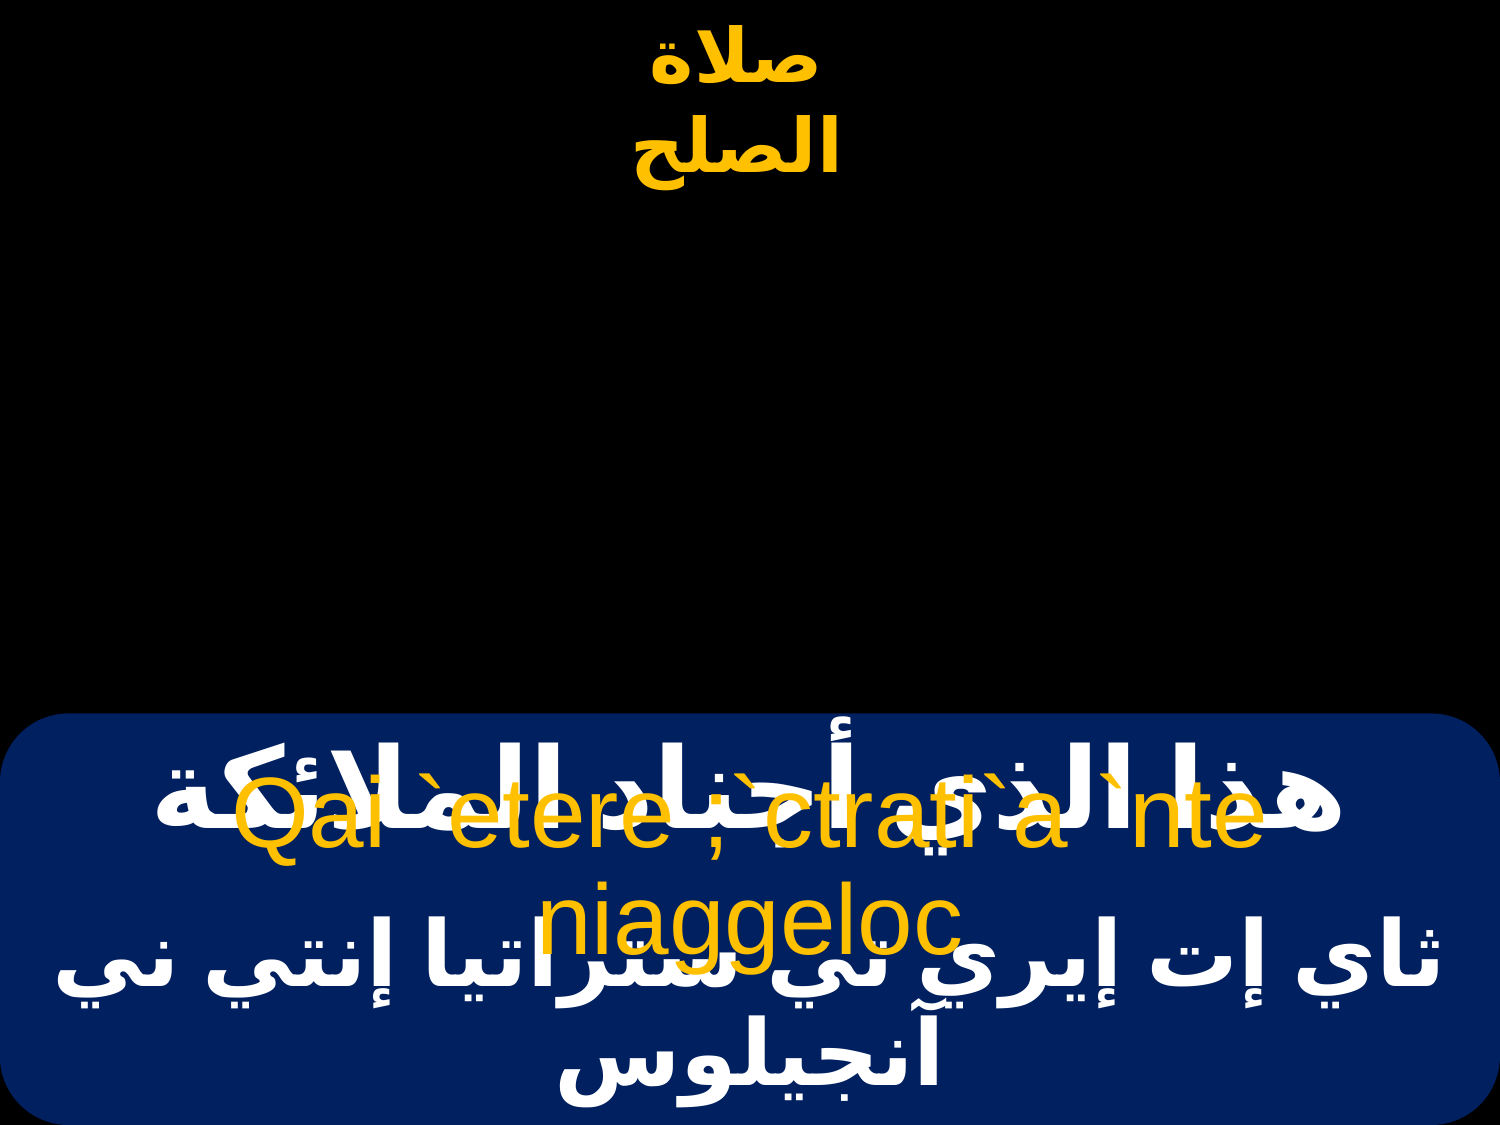

# هذا الذي أجناد الملائكة
Qai `etere ;`ctrati`a `nte niaggeloc
ثاي إت إيري تي ستراتيا إنتي ني آنجيلوس